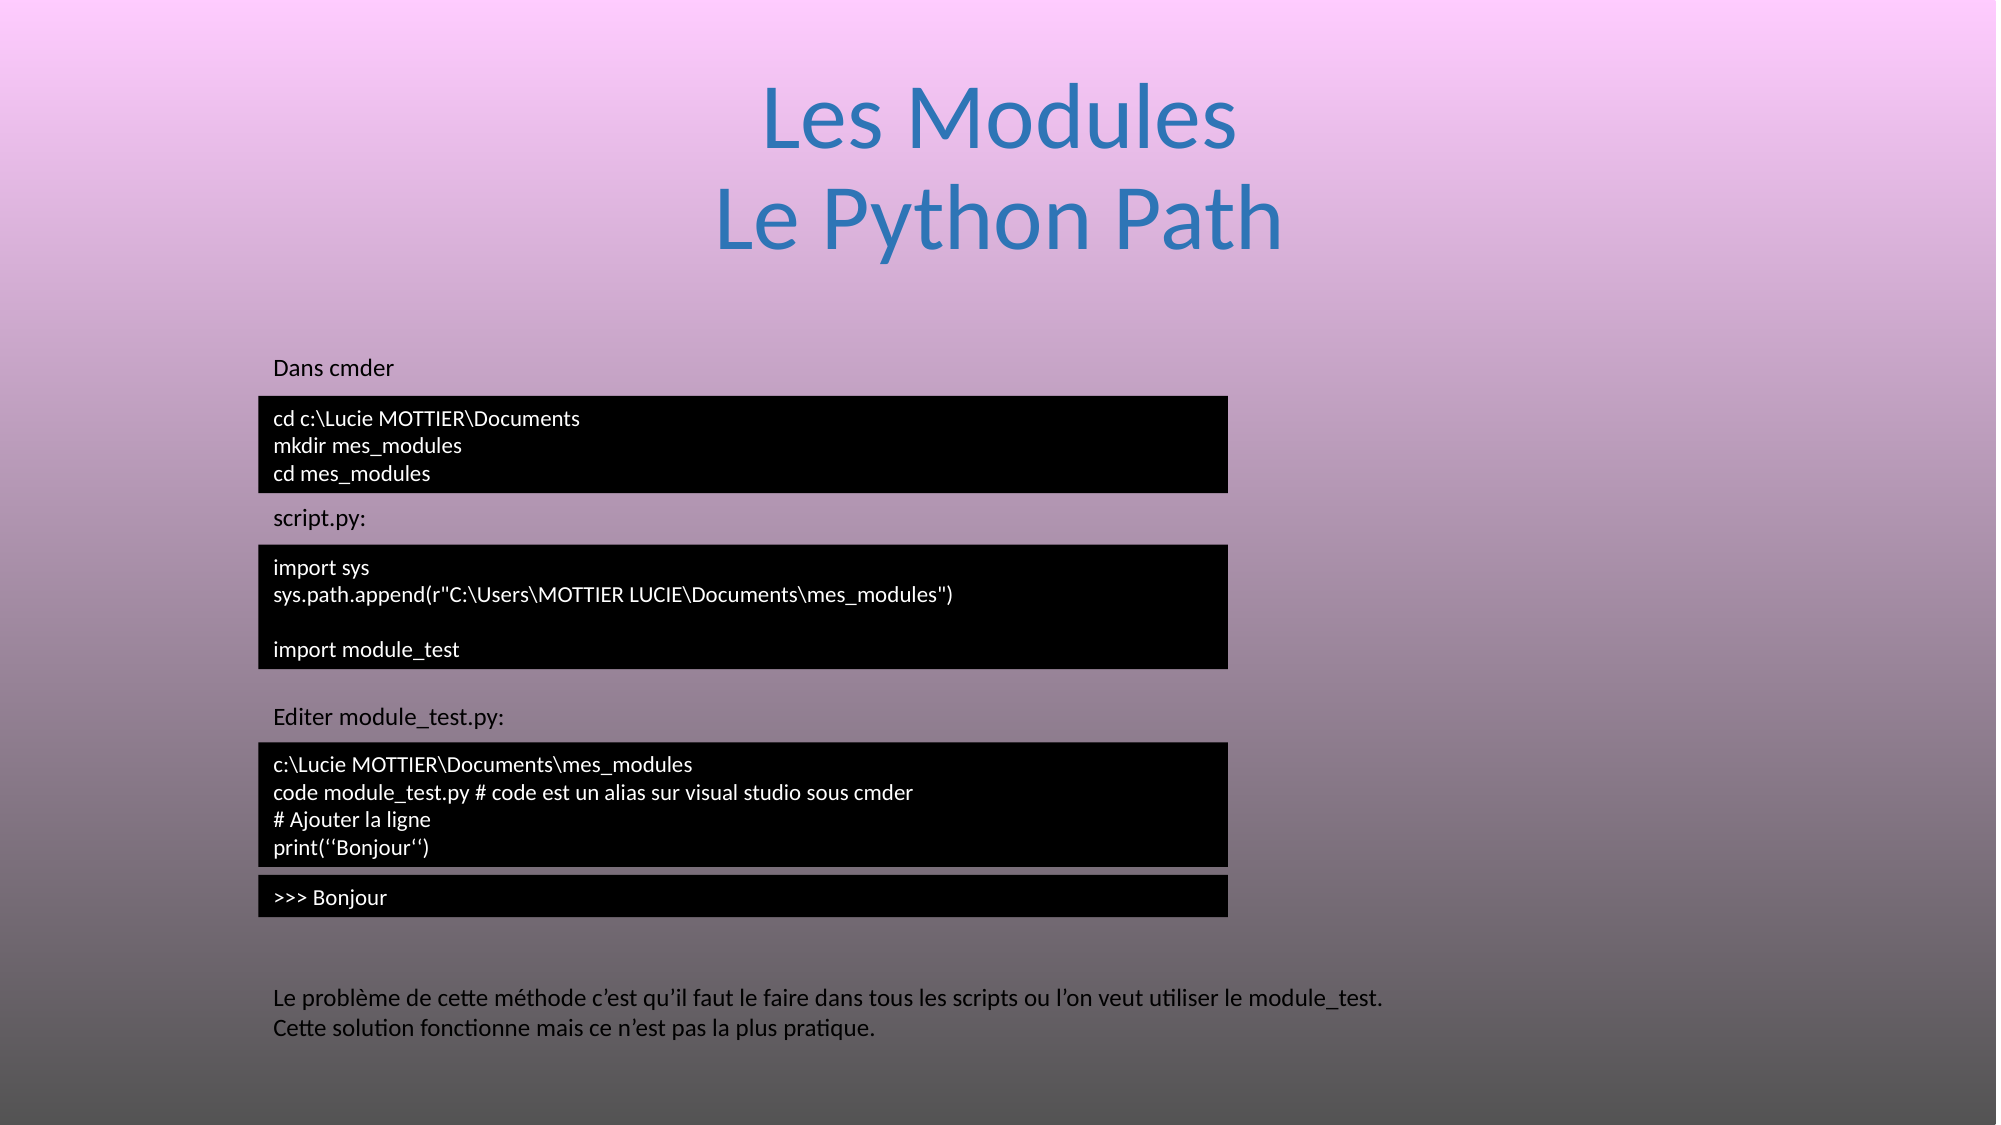

# Les Modules Le Python Path
Dans cmder
cd c:\Lucie MOTTIER\Documents
mkdir mes_modules
cd mes_modules
script.py:
import sys
sys.path.append(r"C:\Users\MOTTIER LUCIE\Documents\mes_modules")

import module_test
Editer module_test.py:
c:\Lucie MOTTIER\Documents\mes_modules
code module_test.py # code est un alias sur visual studio sous cmder
# Ajouter la ligne
print(‘‘Bonjour‘‘)
>>> Bonjour
Le problème de cette méthode c’est qu’il faut le faire dans tous les scripts ou l’on veut utiliser le module_test.
Cette solution fonctionne mais ce n’est pas la plus pratique.

482